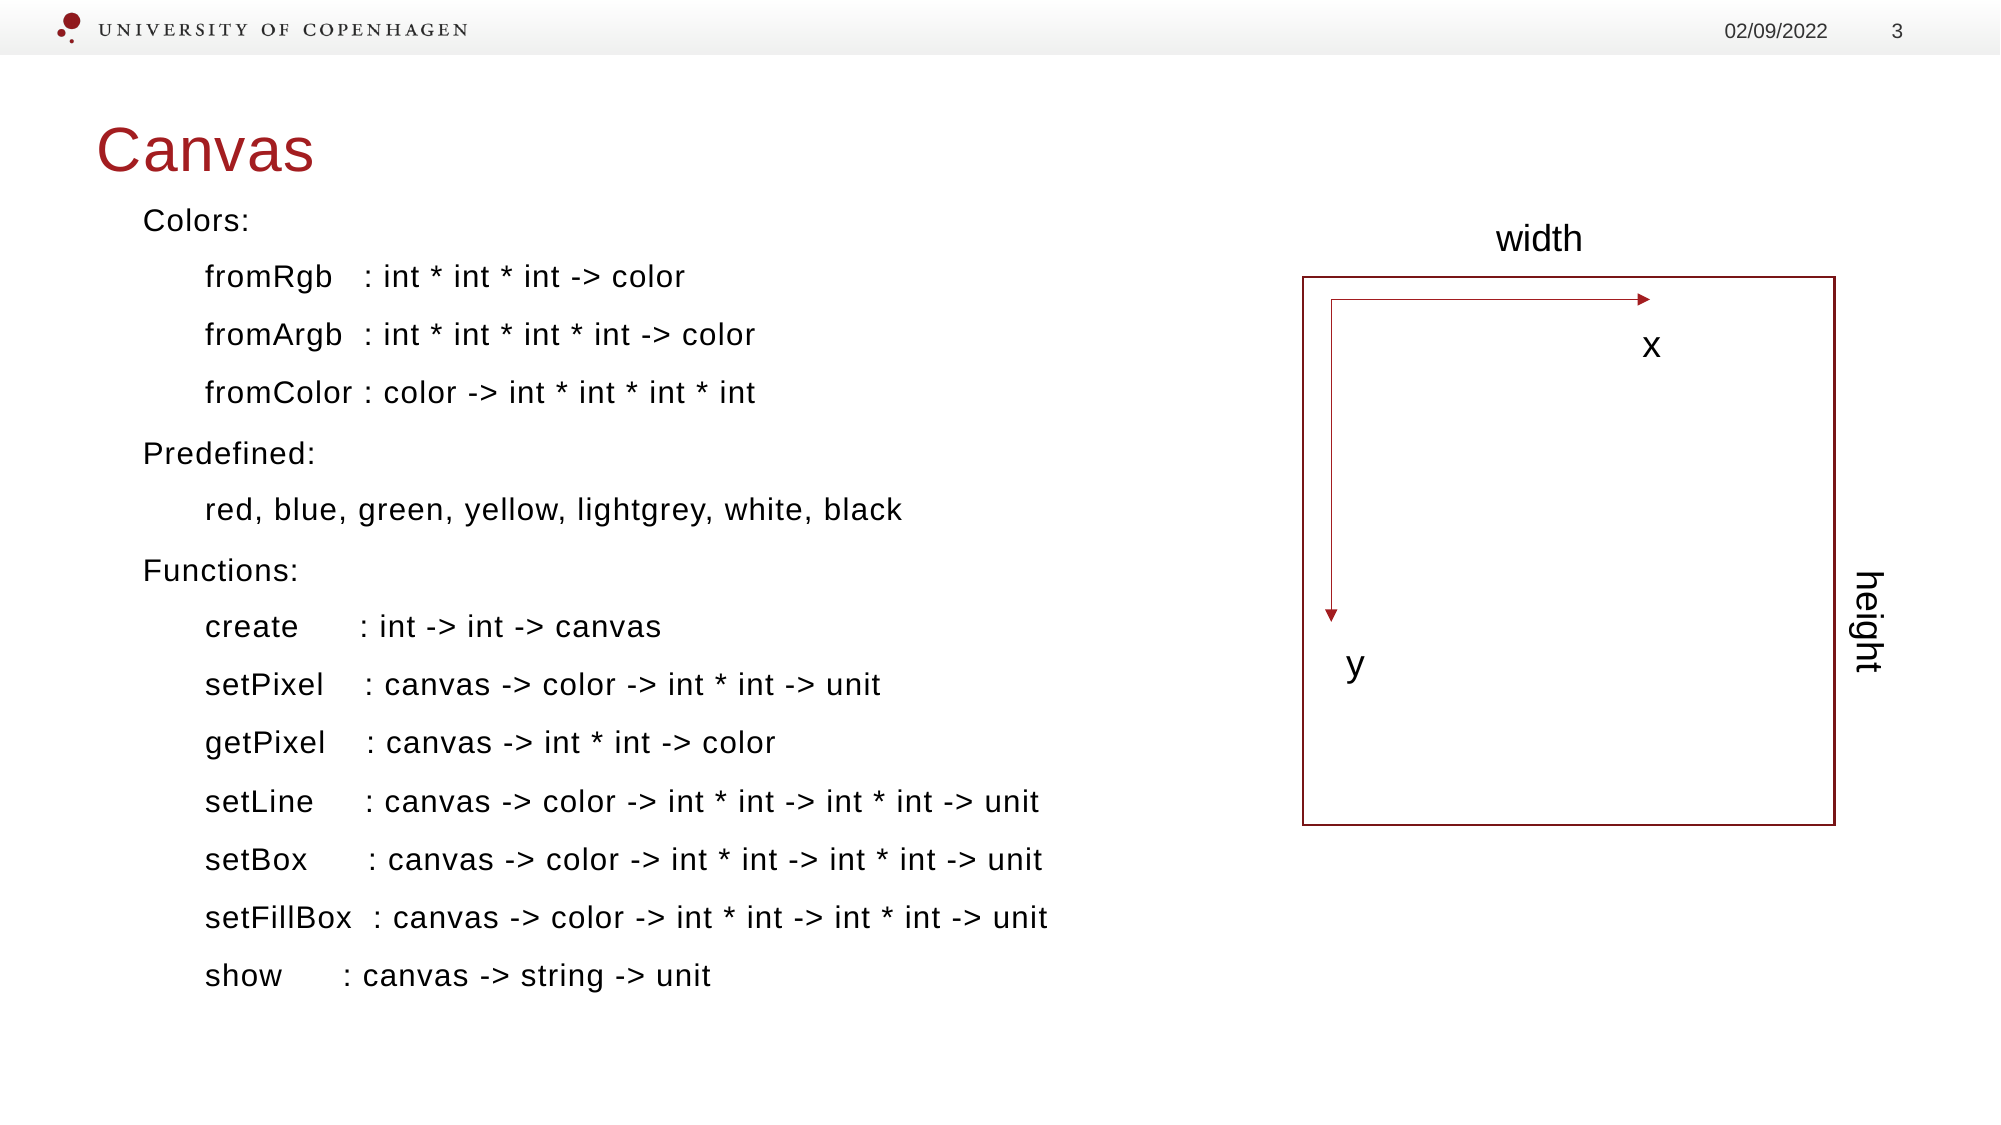

02/09/2022
3
Canvas

fromRgb   : int * int * int -> color
fromArgb  : int * int * int * int -> color
fromColor : color -> int * int * int * int

red, blue, green, yellow, lightgrey, white, black

create      : int -> int -> canvas
setPixel    : canvas -> color -> int * int -> unit
getPixel    : canvas -> int * int -> color
setLine     : canvas -> color -> int * int -> int * int -> unit
setBox      : canvas -> color -> int * int -> int * int -> unit
setFillBox  : canvas -> color -> int * int -> int * int -> unit
show      : canvas -> string -> unit
Colors:

Predefined:

Functions:
width

x
height
y